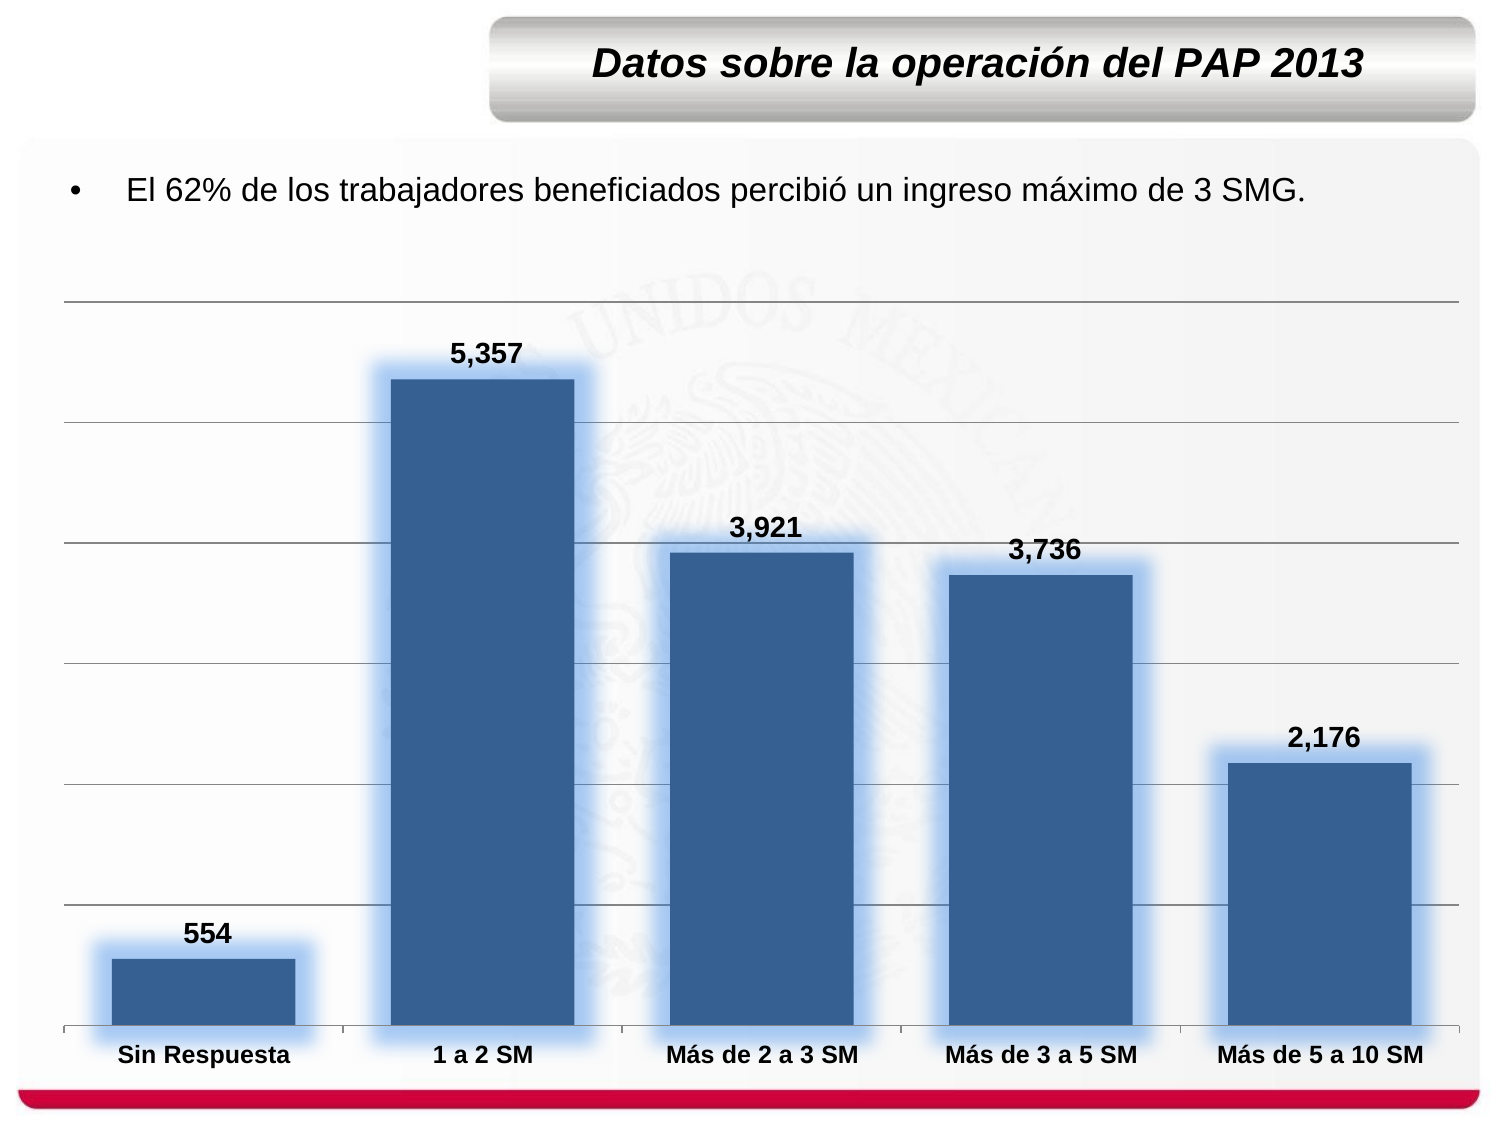

Datos sobre la operación del PAP 2013
•
El 62% de los trabajadores beneficiados percibió un ingreso máximo de 3 SMG.

5,357

3,921
3,736

2,176

554

Sin Respuesta
1 a 2 SM
Más de 2 a 3 SM
Más de 3 a 5 SM
Más de 5 a 10 SM